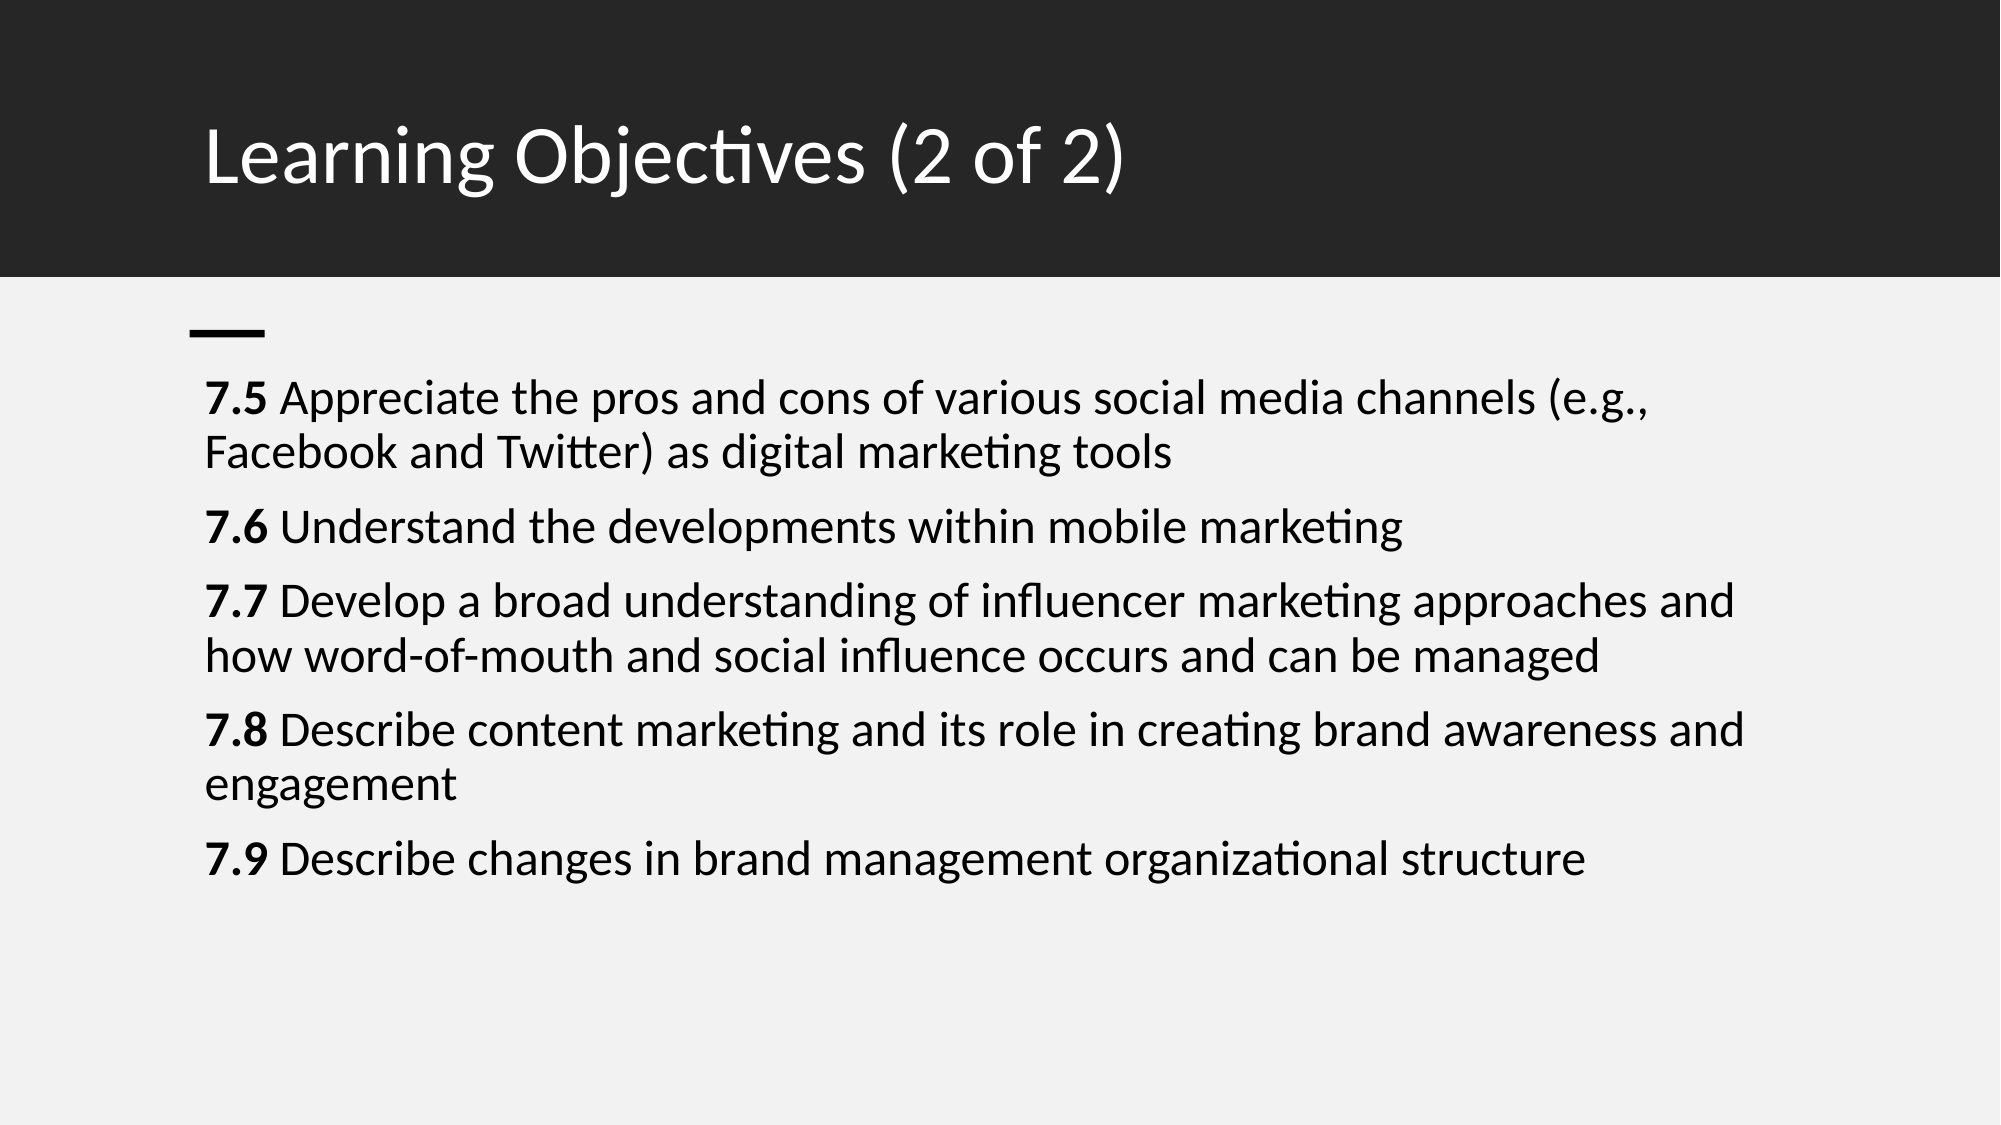

# Learning Objectives (2 of 2)

7.5 Appreciate the pros and cons of various social media channels (e.g., Facebook and Twitter) as digital marketing tools
7.6 Understand the developments within mobile marketing
7.7 Develop a broad understanding of influencer marketing approaches and how word-of-mouth and social influence occurs and can be managed
7.8 Describe content marketing and its role in creating brand awareness and engagement
7.9 Describe changes in brand management organizational structure